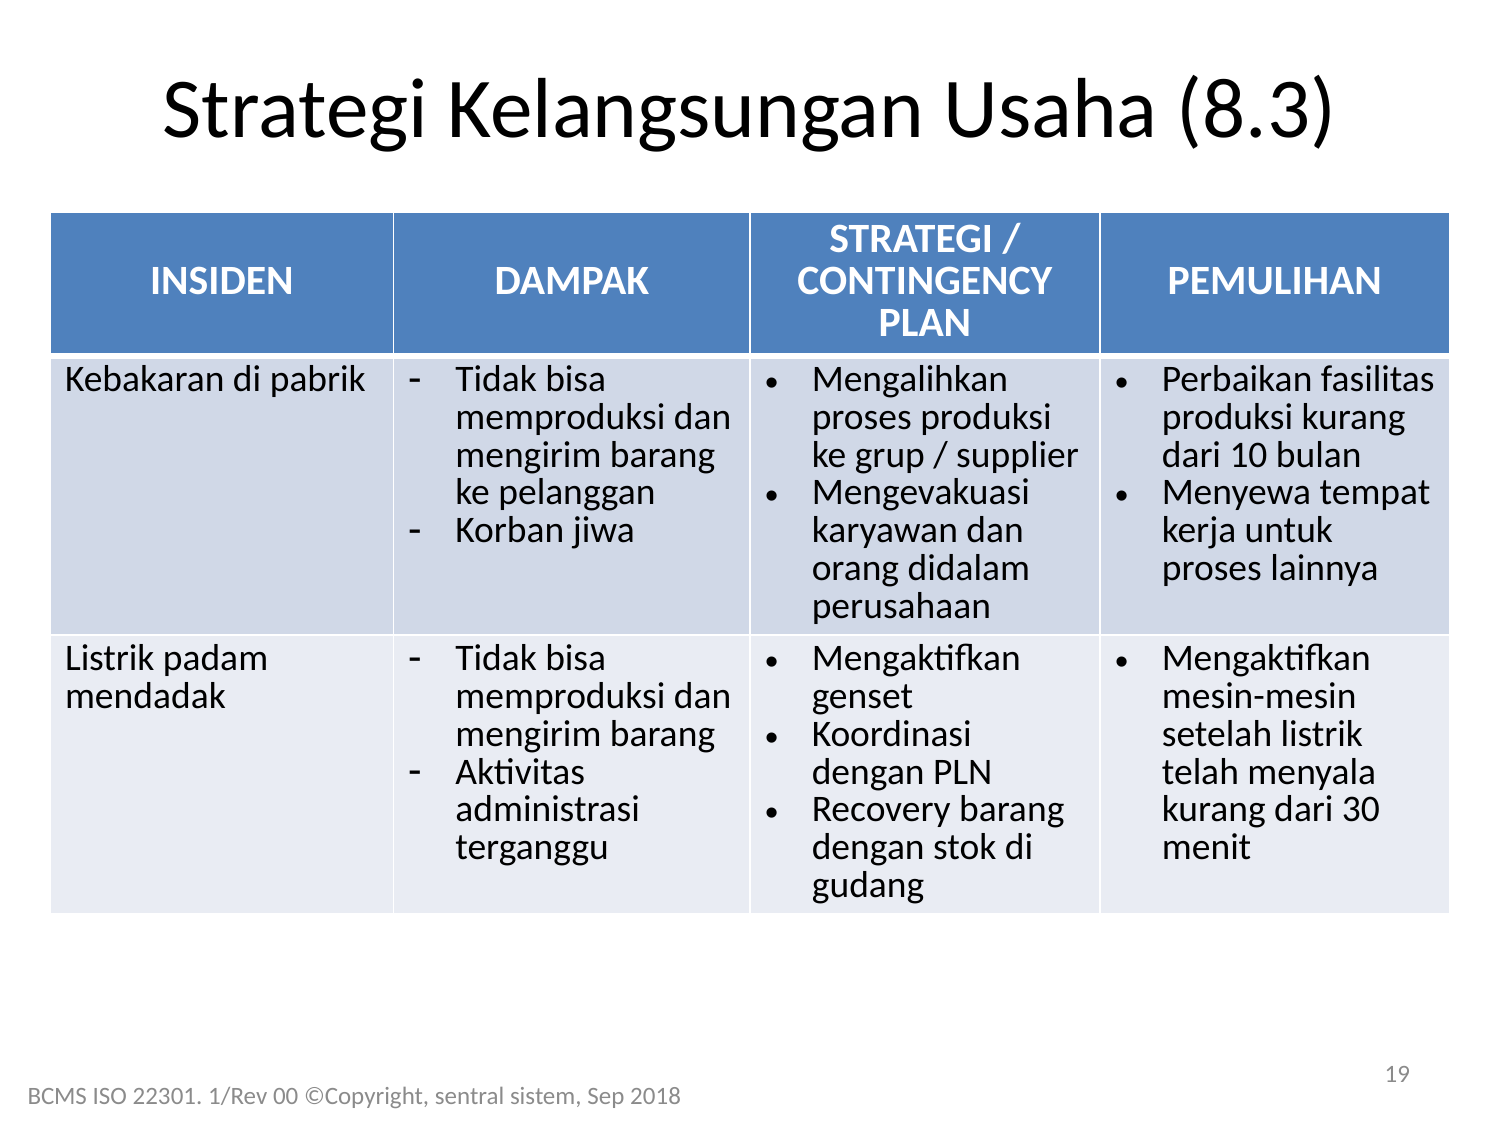

# Strategi Kelangsungan Usaha (8.3)
| INSIDEN | DAMPAK | STRATEGI / CONTINGENCY PLAN | PEMULIHAN |
| --- | --- | --- | --- |
| Kebakaran di pabrik | Tidak bisa memproduksi dan mengirim barang ke pelanggan Korban jiwa | Mengalihkan proses produksi ke grup / supplier Mengevakuasi karyawan dan orang didalam perusahaan | Perbaikan fasilitas produksi kurang dari 10 bulan Menyewa tempat kerja untuk proses lainnya |
| Listrik padam mendadak | Tidak bisa memproduksi dan mengirim barang Aktivitas administrasi terganggu | Mengaktifkan genset Koordinasi dengan PLN Recovery barang dengan stok di gudang | Mengaktifkan mesin-mesin setelah listrik telah menyala kurang dari 30 menit |
19
BCMS ISO 22301. 1/Rev 00 ©Copyright, sentral sistem, Sep 2018